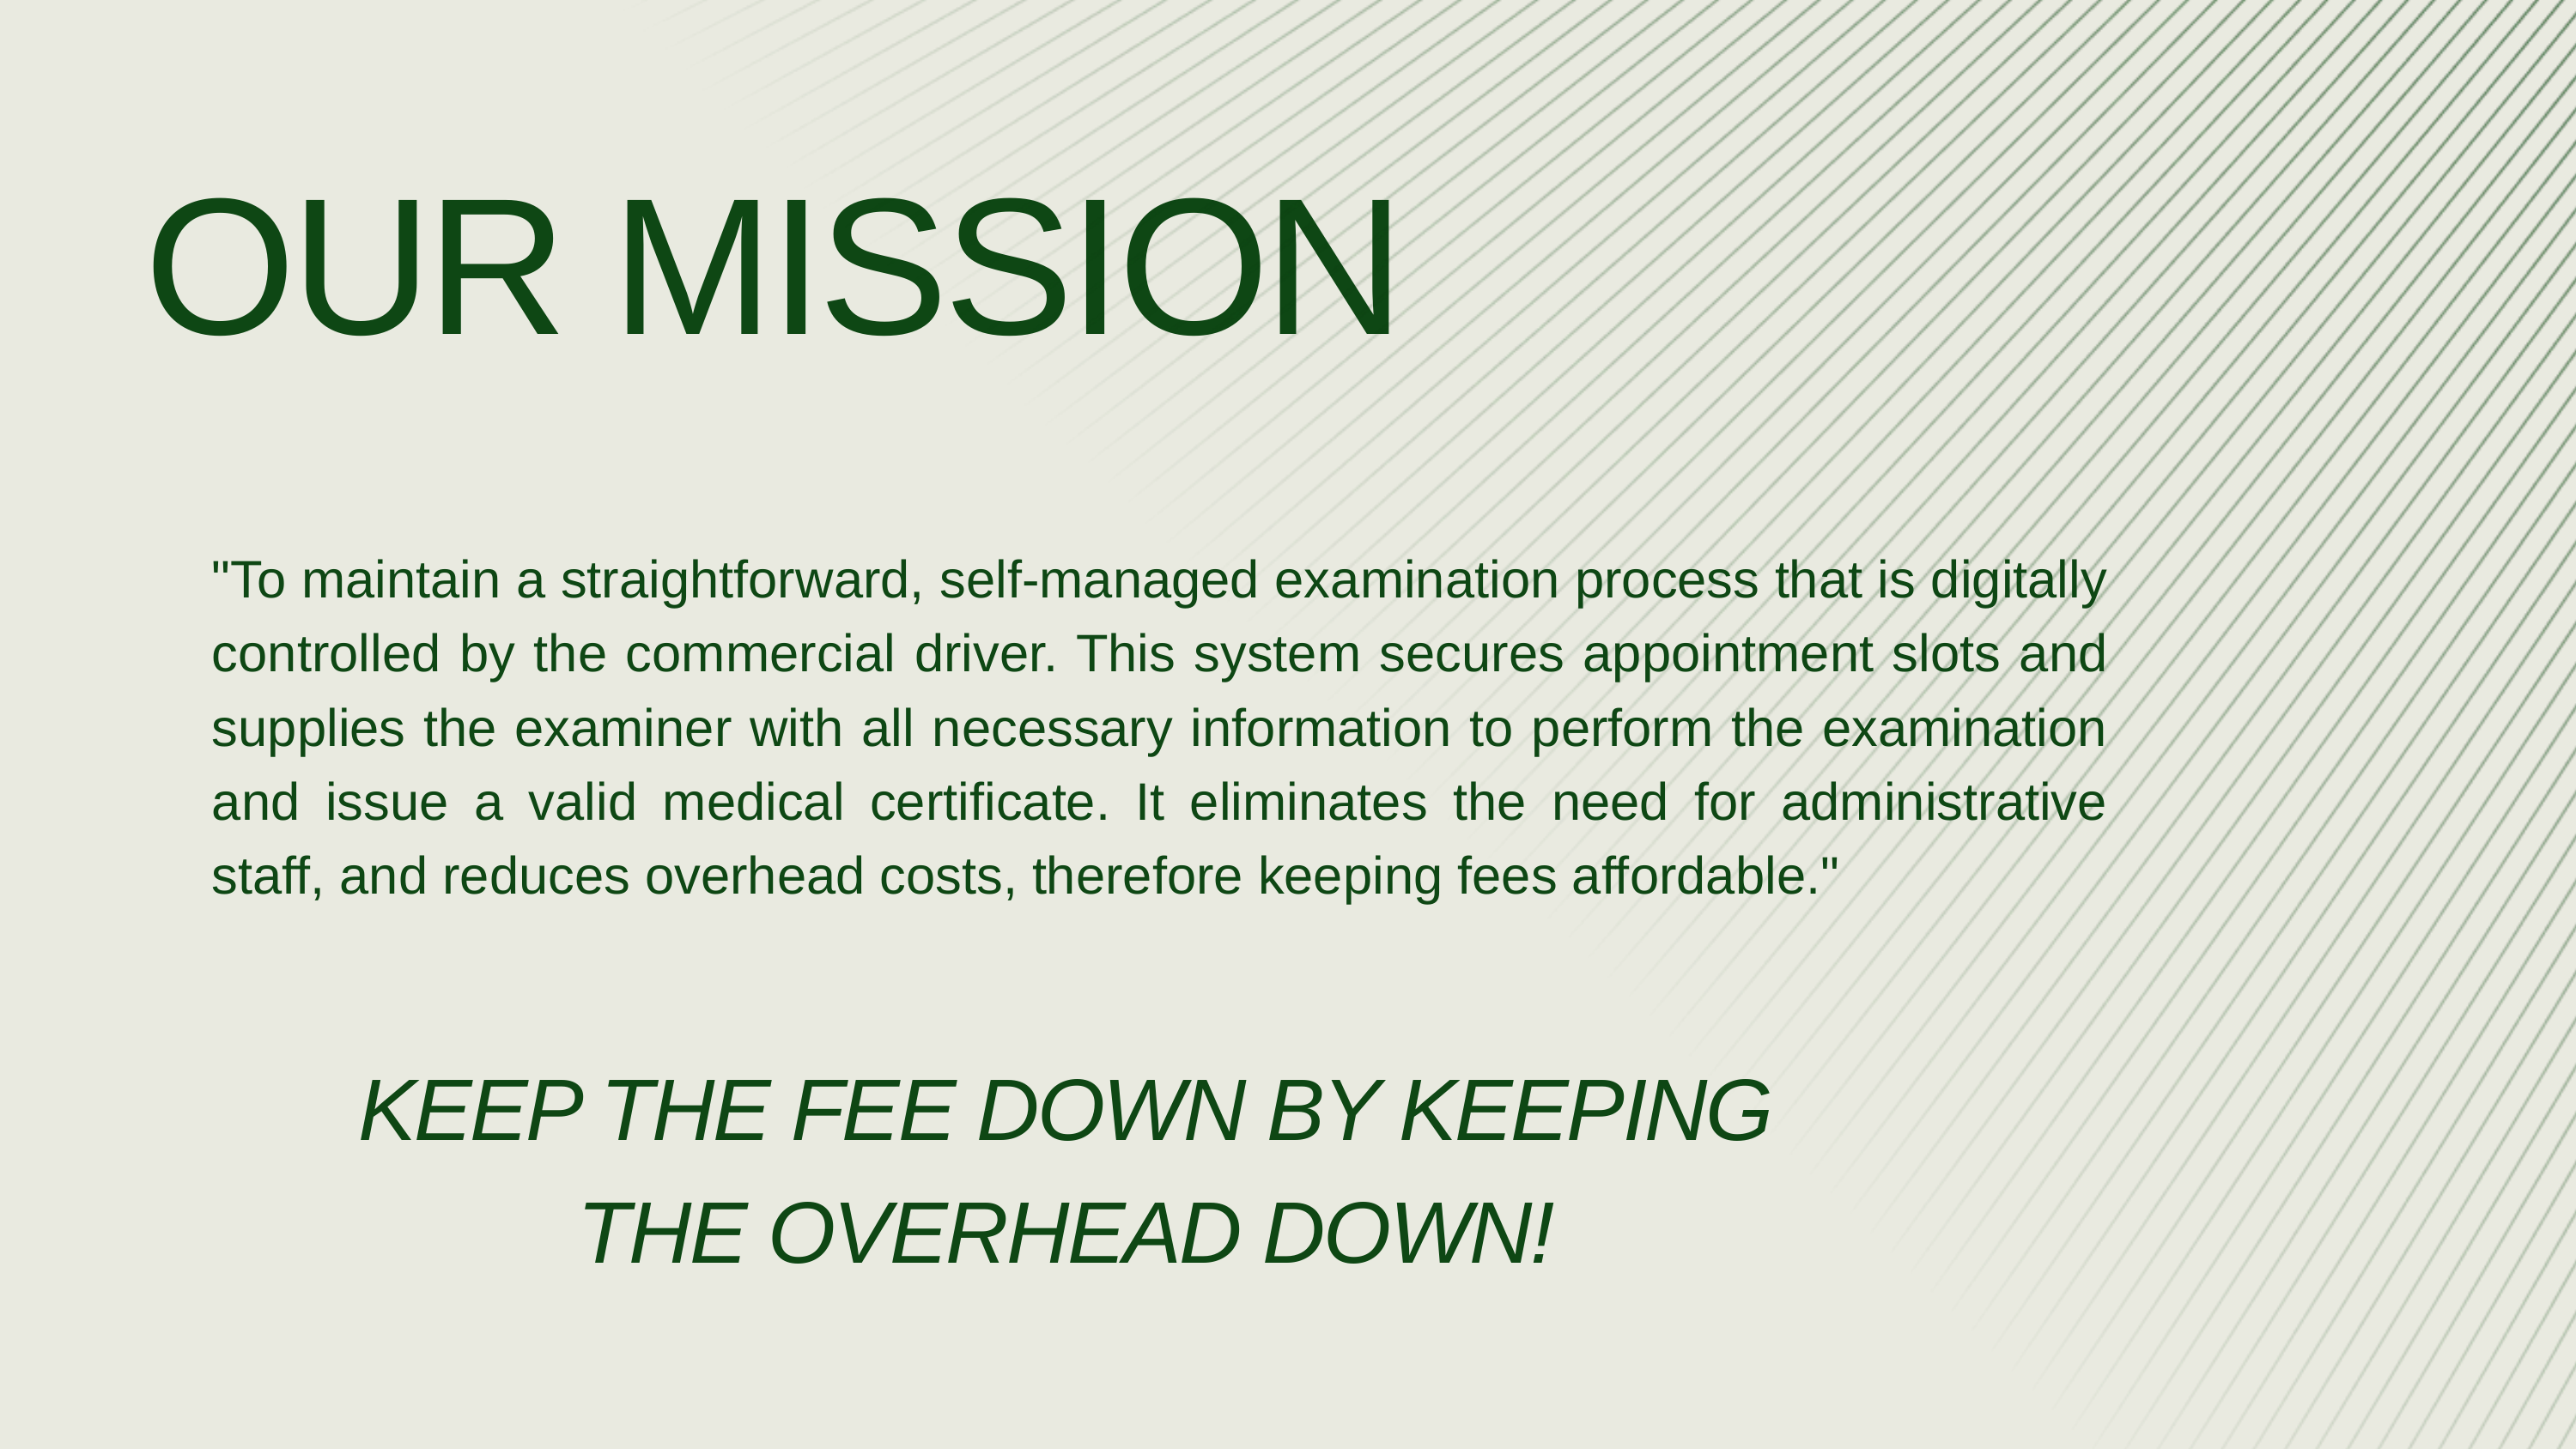

OUR MISSION
"To maintain a straightforward, self-managed examination process that is digitally controlled by the commercial driver. This system secures appointment slots and supplies the examiner with all necessary information to perform the examination and issue a valid medical certificate. It eliminates the need for administrative staff, and reduces overhead costs, therefore keeping fees affordable."
KEEP THE FEE DOWN BY KEEPING
THE OVERHEAD DOWN!